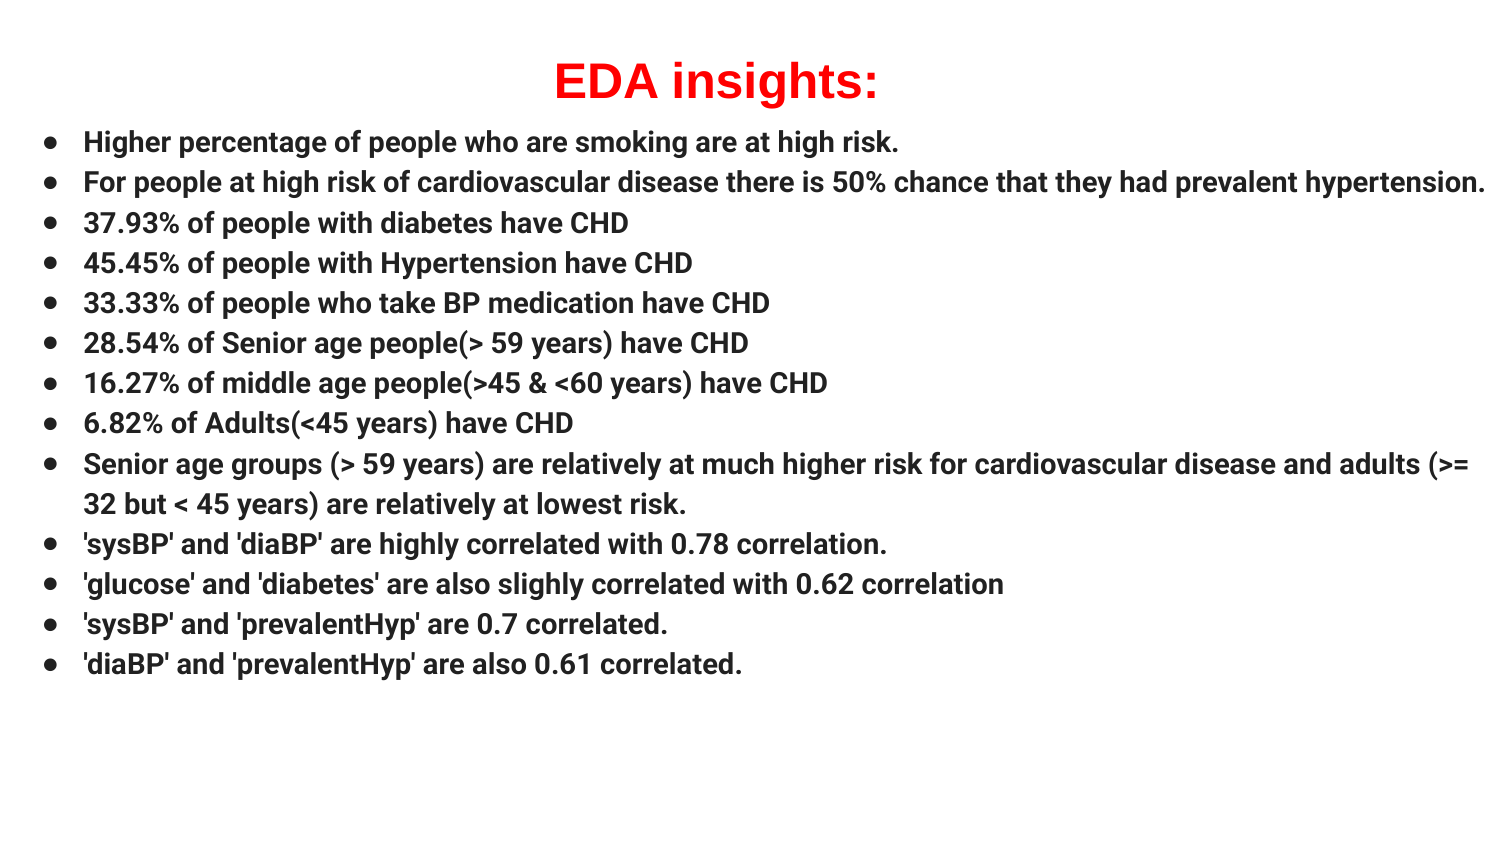

EDA insights:
Higher percentage of people who are smoking are at high risk.
For people at high risk of cardiovascular disease there is 50% chance that they had prevalent hypertension.
37.93% of people with diabetes have CHD
45.45% of people with Hypertension have CHD
33.33% of people who take BP medication have CHD
28.54% of Senior age people(> 59 years) have CHD
16.27% of middle age people(>45 & <60 years) have CHD
6.82% of Adults(<45 years) have CHD
Senior age groups (> 59 years) are relatively at much higher risk for cardiovascular disease and adults (>= 32 but < 45 years) are relatively at lowest risk.
'sysBP' and 'diaBP' are highly correlated with 0.78 correlation.
'glucose' and 'diabetes' are also slighly correlated with 0.62 correlation
'sysBP' and 'prevalentHyp' are 0.7 correlated.
'diaBP' and 'prevalentHyp' are also 0.61 correlated.